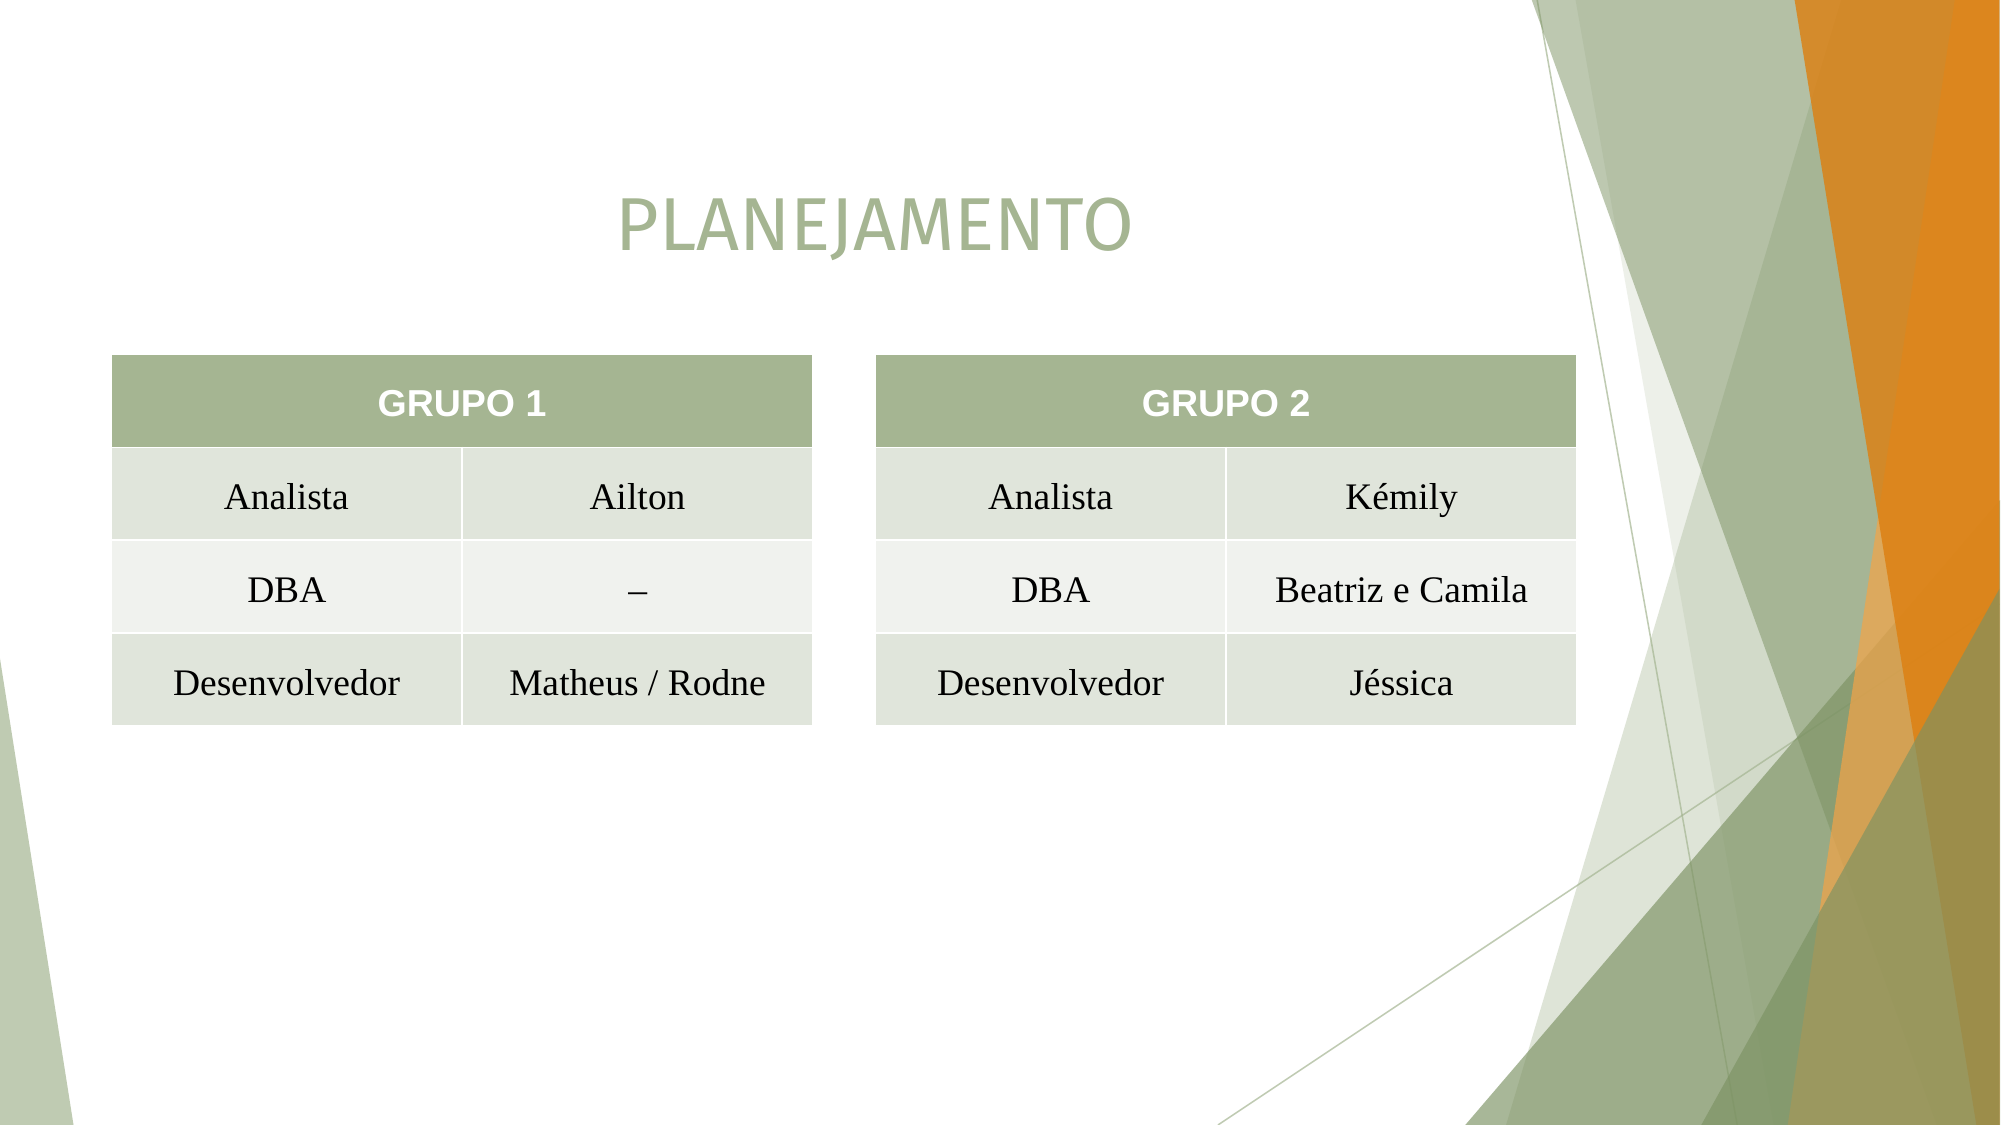

# PLANEJAMENTO
| GRUPO 1 |  |
| --- | --- |
| Analista | Ailton |
| DBA | – |
| Desenvolvedor | Matheus / Rodne |
| GRUPO 2 |  |
| --- | --- |
| Analista | Kémily |
| DBA | Beatriz e Camila |
| Desenvolvedor | Jéssica |